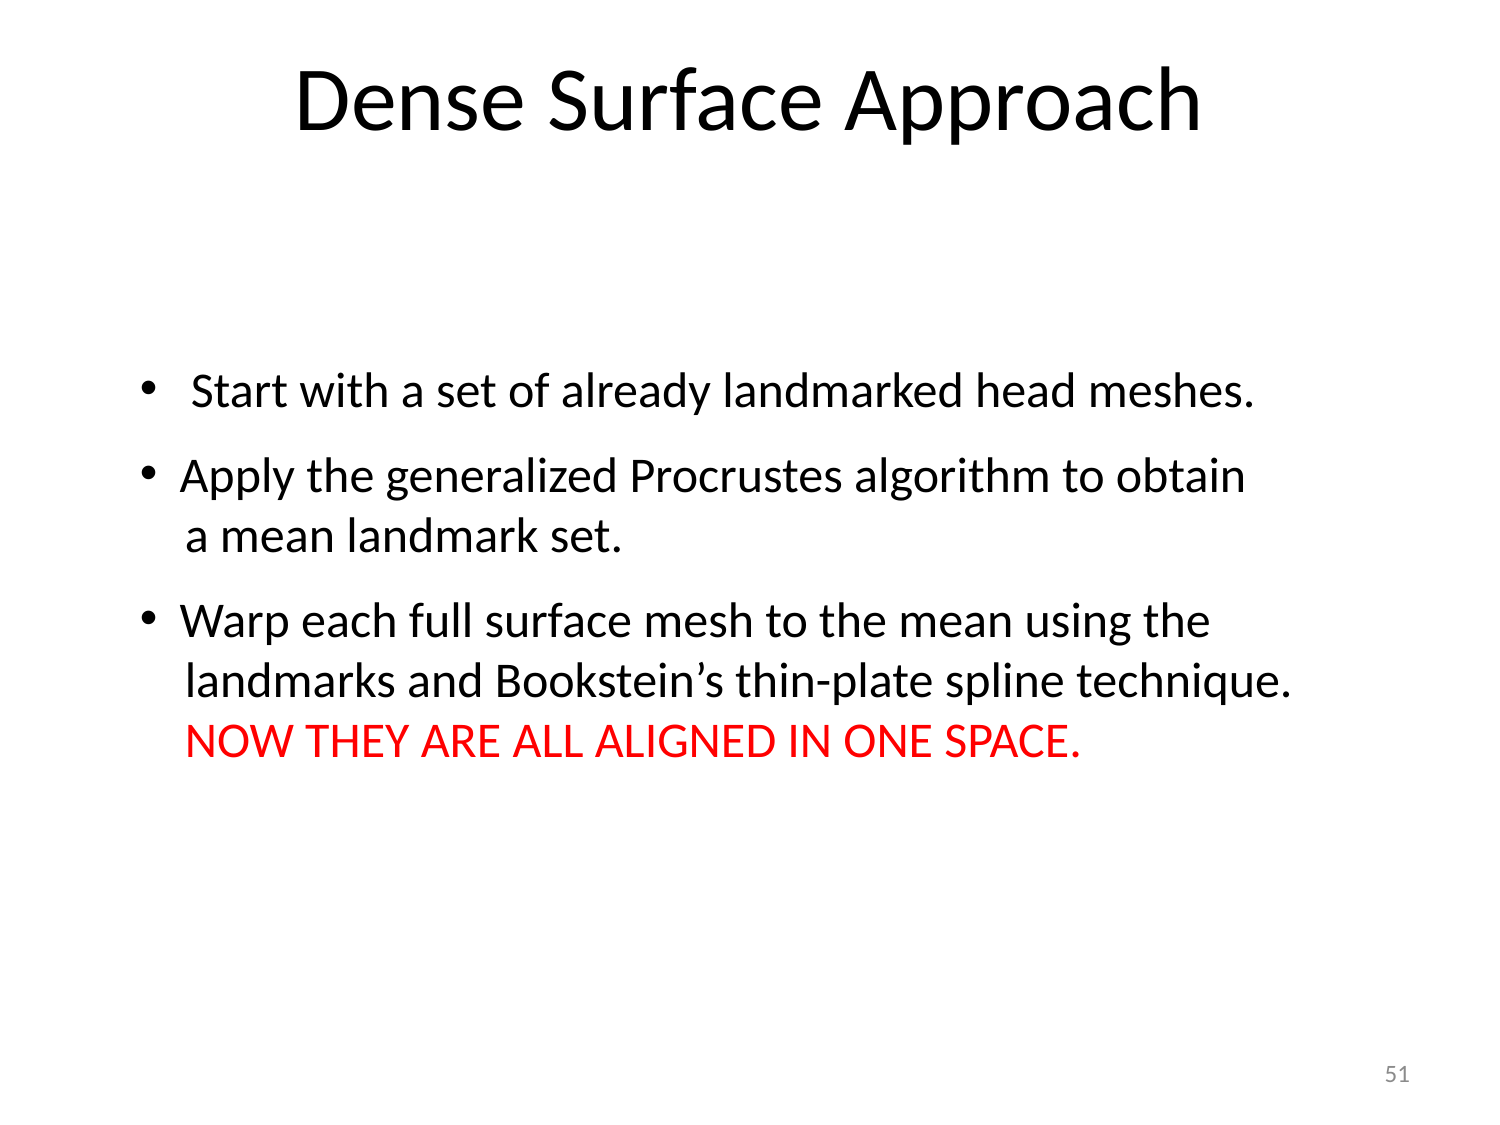

# Dense Surface Approach
   Start with a set of already landmarked head meshes.
  Apply the generalized Procrustes algorithm to obtain
    a mean landmark set.
  Warp each full surface mesh to the mean using the
    landmarks and Bookstein’s thin-plate spline technique.
    NOW THEY ARE ALL ALIGNED IN ONE SPACE.
51